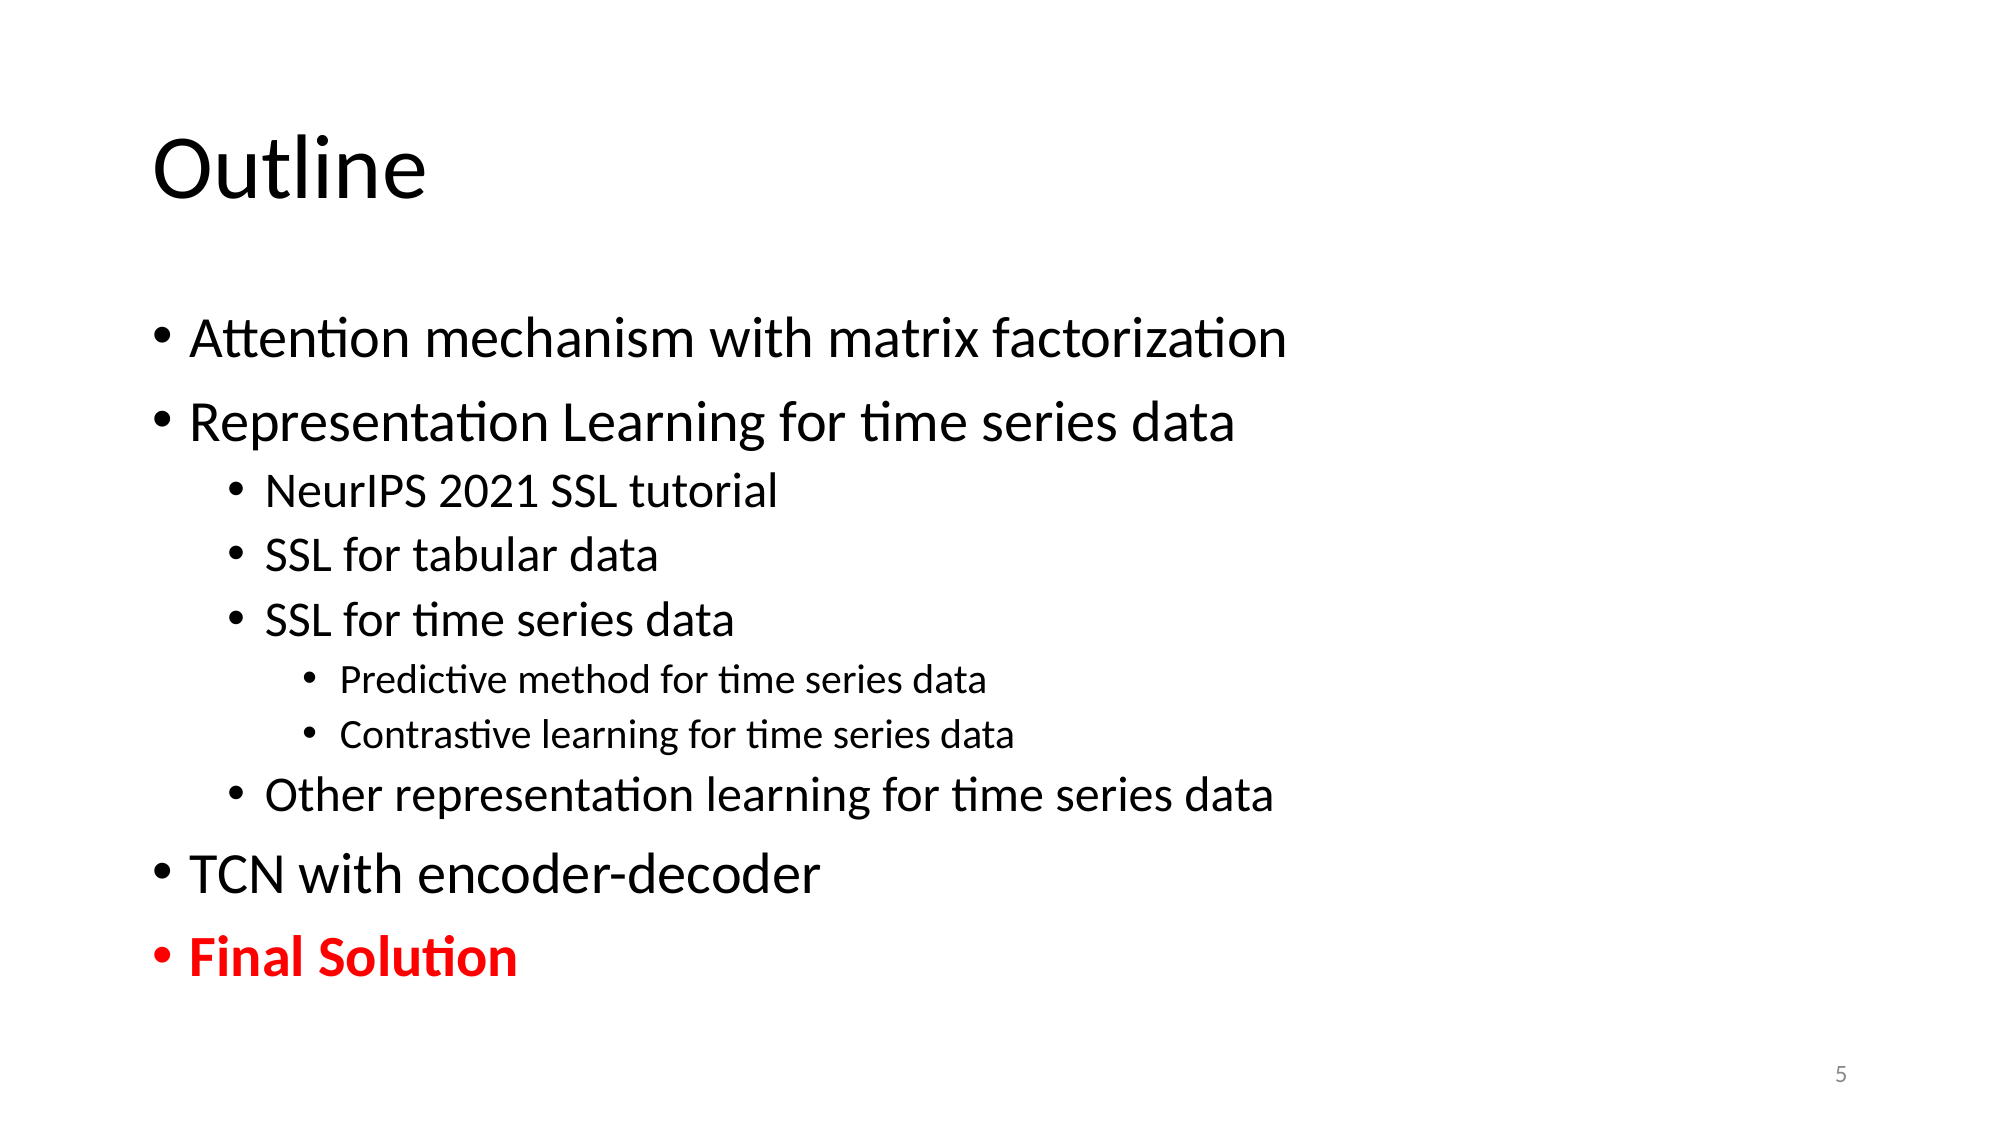

# Outline
Attention mechanism with matrix factorization
Representation Learning for time series data
NeurIPS 2021 SSL tutorial
SSL for tabular data
SSL for time series data
Predictive method for time series data
Contrastive learning for time series data
Other representation learning for time series data
TCN with encoder-decoder
Final Solution
5